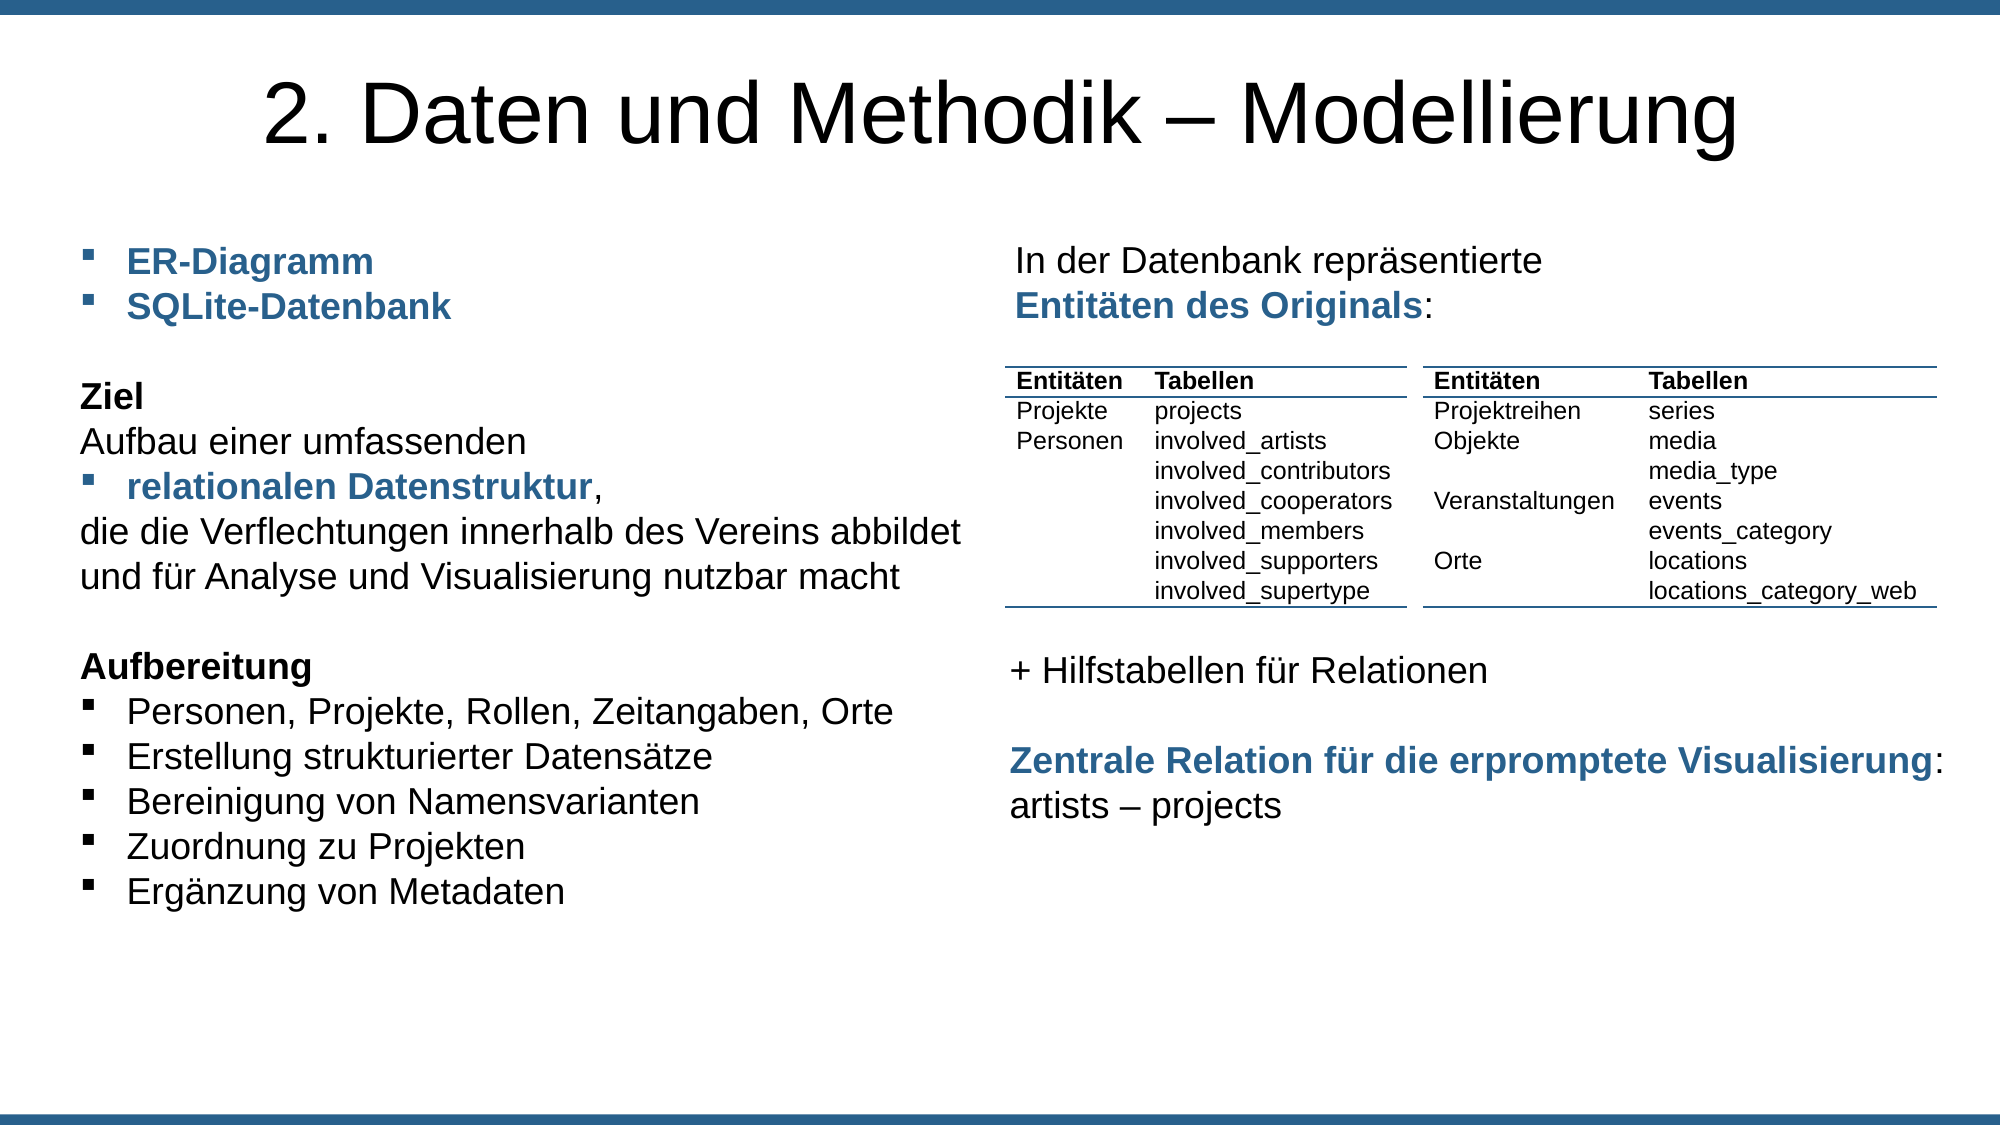

2. Daten und Methodik – Modellierung
In der Datenbank repräsentierte
Entitäten des Originals:
ER-Diagramm
SQLite-Datenbank

Ziel
Aufbau einer umfassenden
relationalen Datenstruktur,
die die Verflechtungen innerhalb des Vereins abbildet und für Analyse und Visualisierung nutzbar macht

Aufbereitung
Personen, Projekte, Rollen, Zeitangaben, Orte
Erstellung strukturierter Datensätze
Bereinigung von Namensvarianten
Zuordnung zu Projekten
Ergänzung von Metadaten
| Entitäten | Tabellen |
| --- | --- |
| Projekte | projects |
| Personen | involved\_artists |
|  | involved\_contributors |
|  | involved\_cooperators |
|  | involved\_members |
|  | involved\_supporters |
|  | involved\_supertype |
| Entitäten | Tabellen |
| --- | --- |
| Projektreihen | series |
| Objekte | media |
|  | media\_type |
| Veranstaltungen | events |
|  | events\_category |
| Orte | locations |
|  | locations\_category\_web |
+ Hilfstabellen für Relationen

Zentrale Relation für die erpromptete Visualisierung:
artists – projects